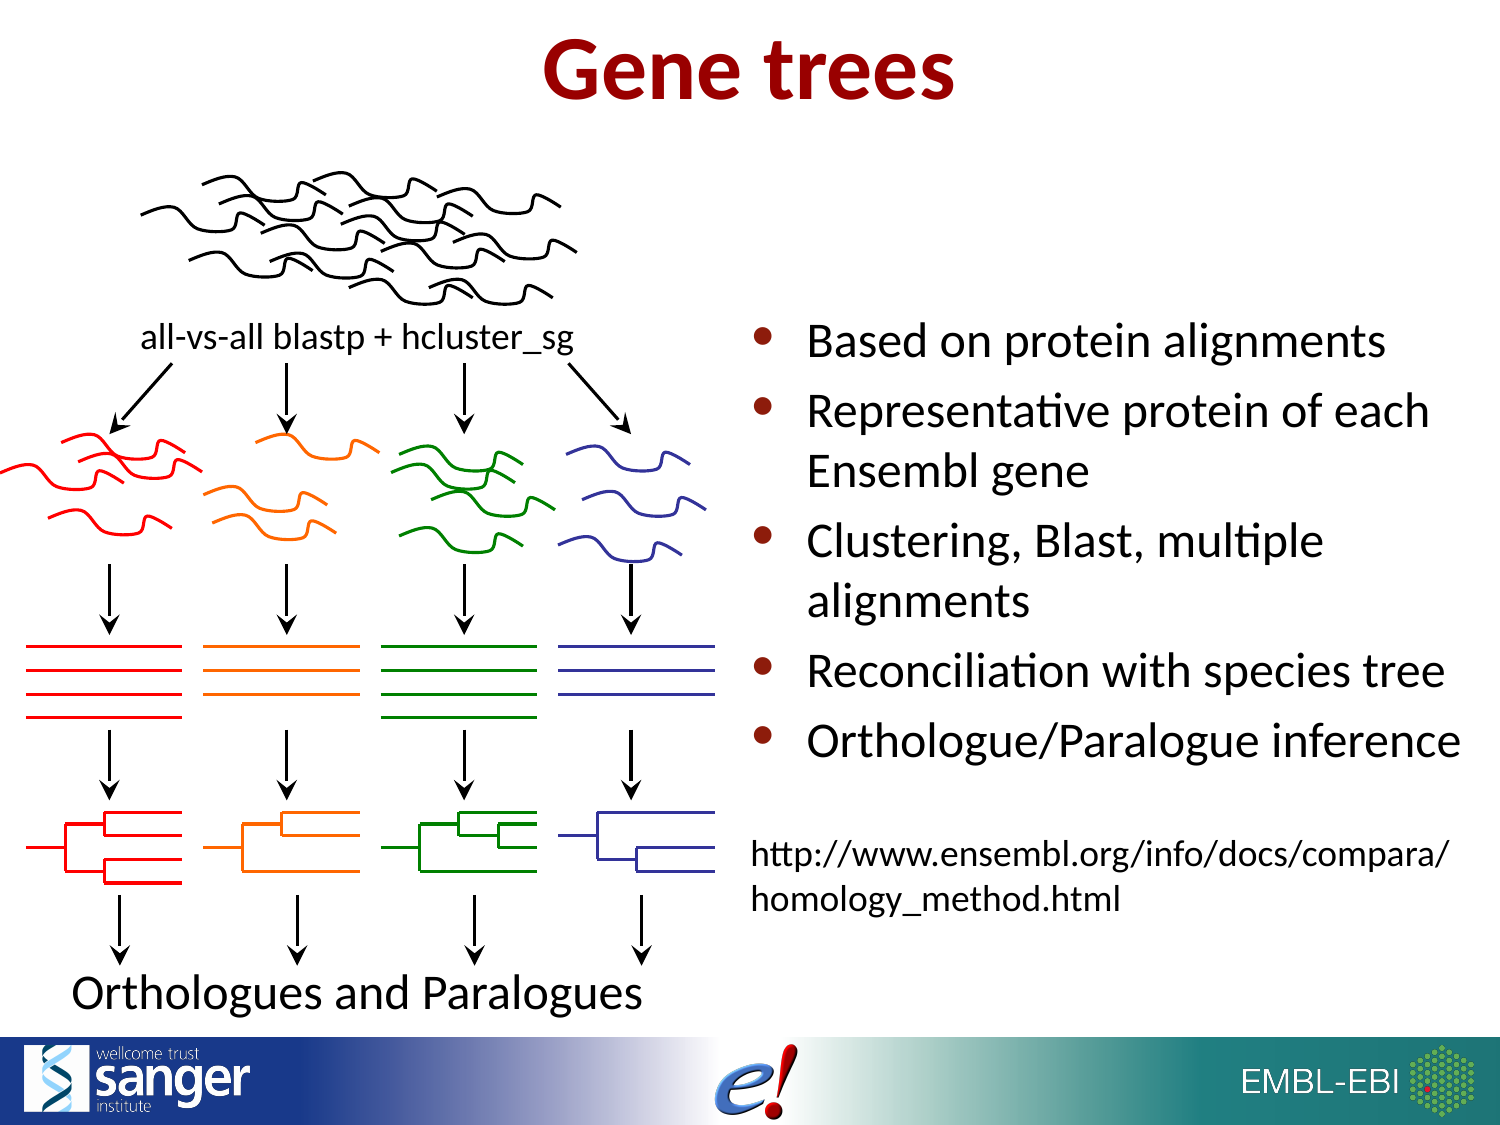

# Gene trees

Based on protein alignments
Representative protein of each Ensembl gene
Clustering, Blast, multiple alignments
Reconciliation with species tree
Orthologue/Paralogue inference

http://www.ensembl.org/info/docs/compara/homology_method.html

all-vs-all blastp + hcluster_sg

Orthologues and Paralogues